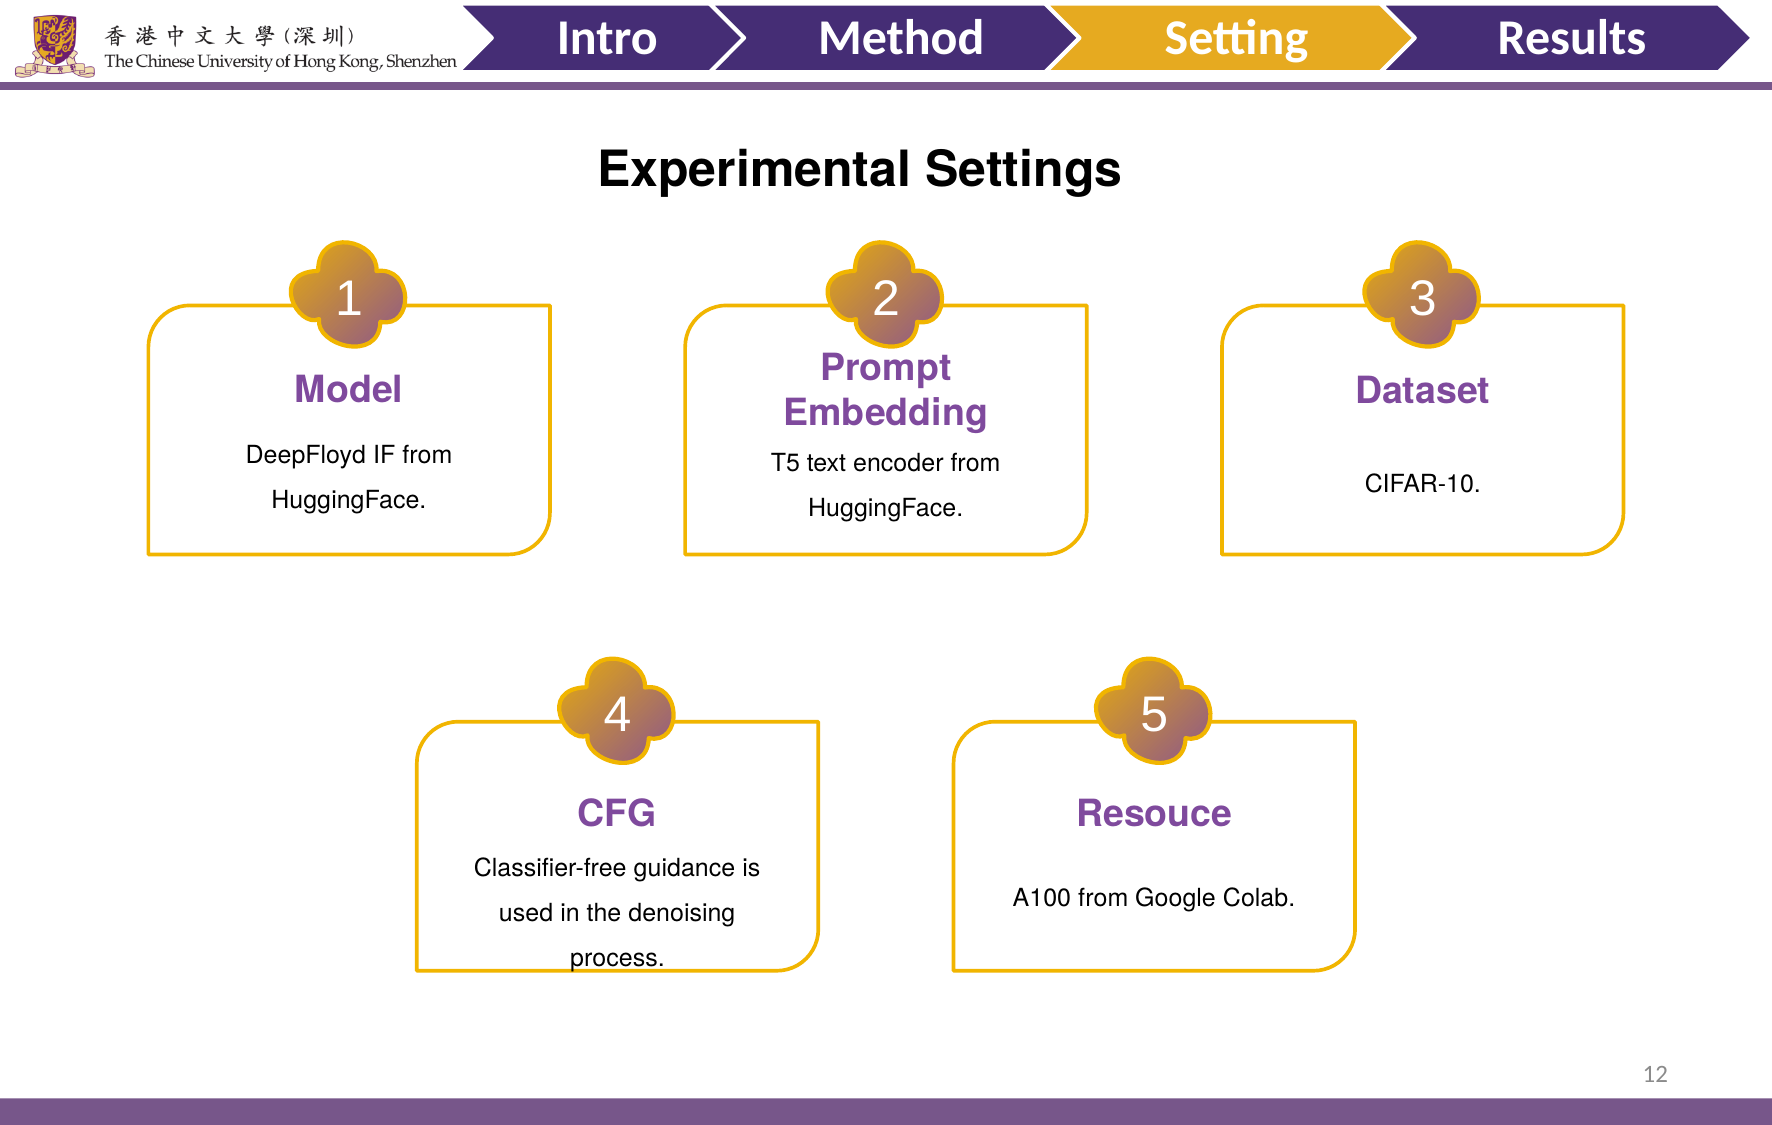

Intro
Method
Setting
Results
Experimental Settings

1

Model
DeepFloyd IF from HuggingFace.

2

Prompt Embedding
T5 text encoder from HuggingFace.

3

Dataset
CIFAR-10.

4

CFG
Classifier-free guidance is used in the denoising process.

5

Resouce
A100 from Google Colab.
12